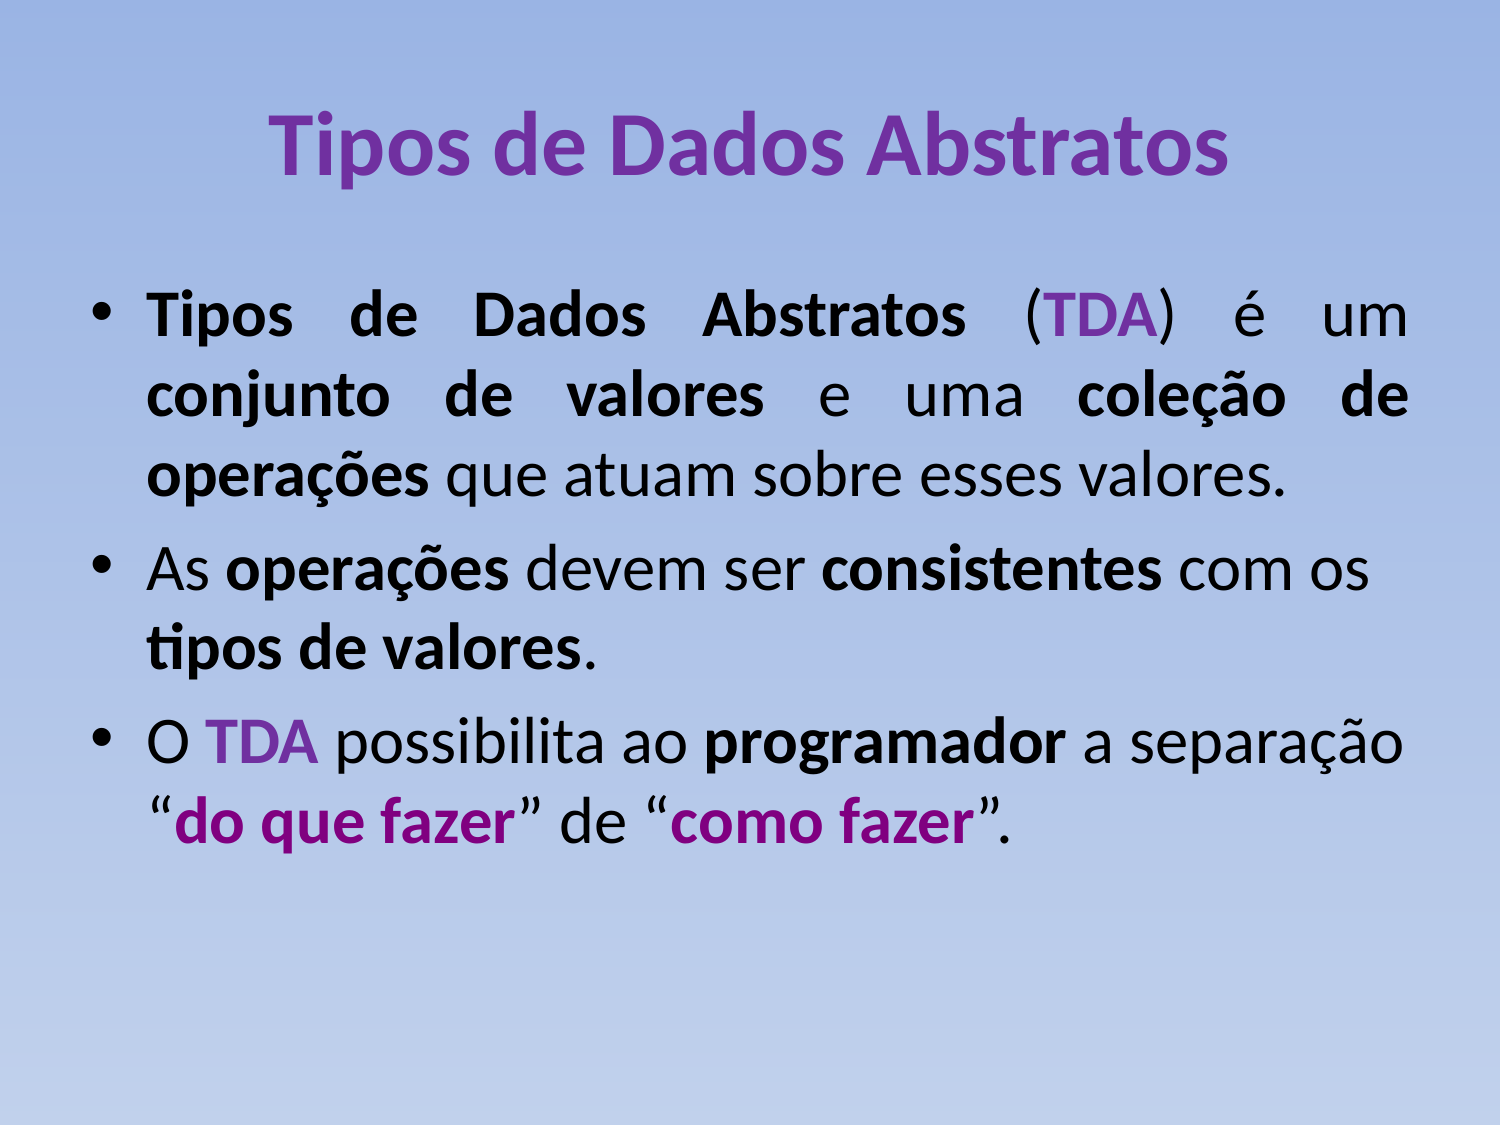

# Tipos de Dados Abstratos
Tipos de Dados Abstratos (TDA) é um conjunto de valores e uma coleção de operações que atuam sobre esses valores.
As operações devem ser consistentes com os tipos de valores.
O TDA possibilita ao programador a separação “do que fazer” de “como fazer”.